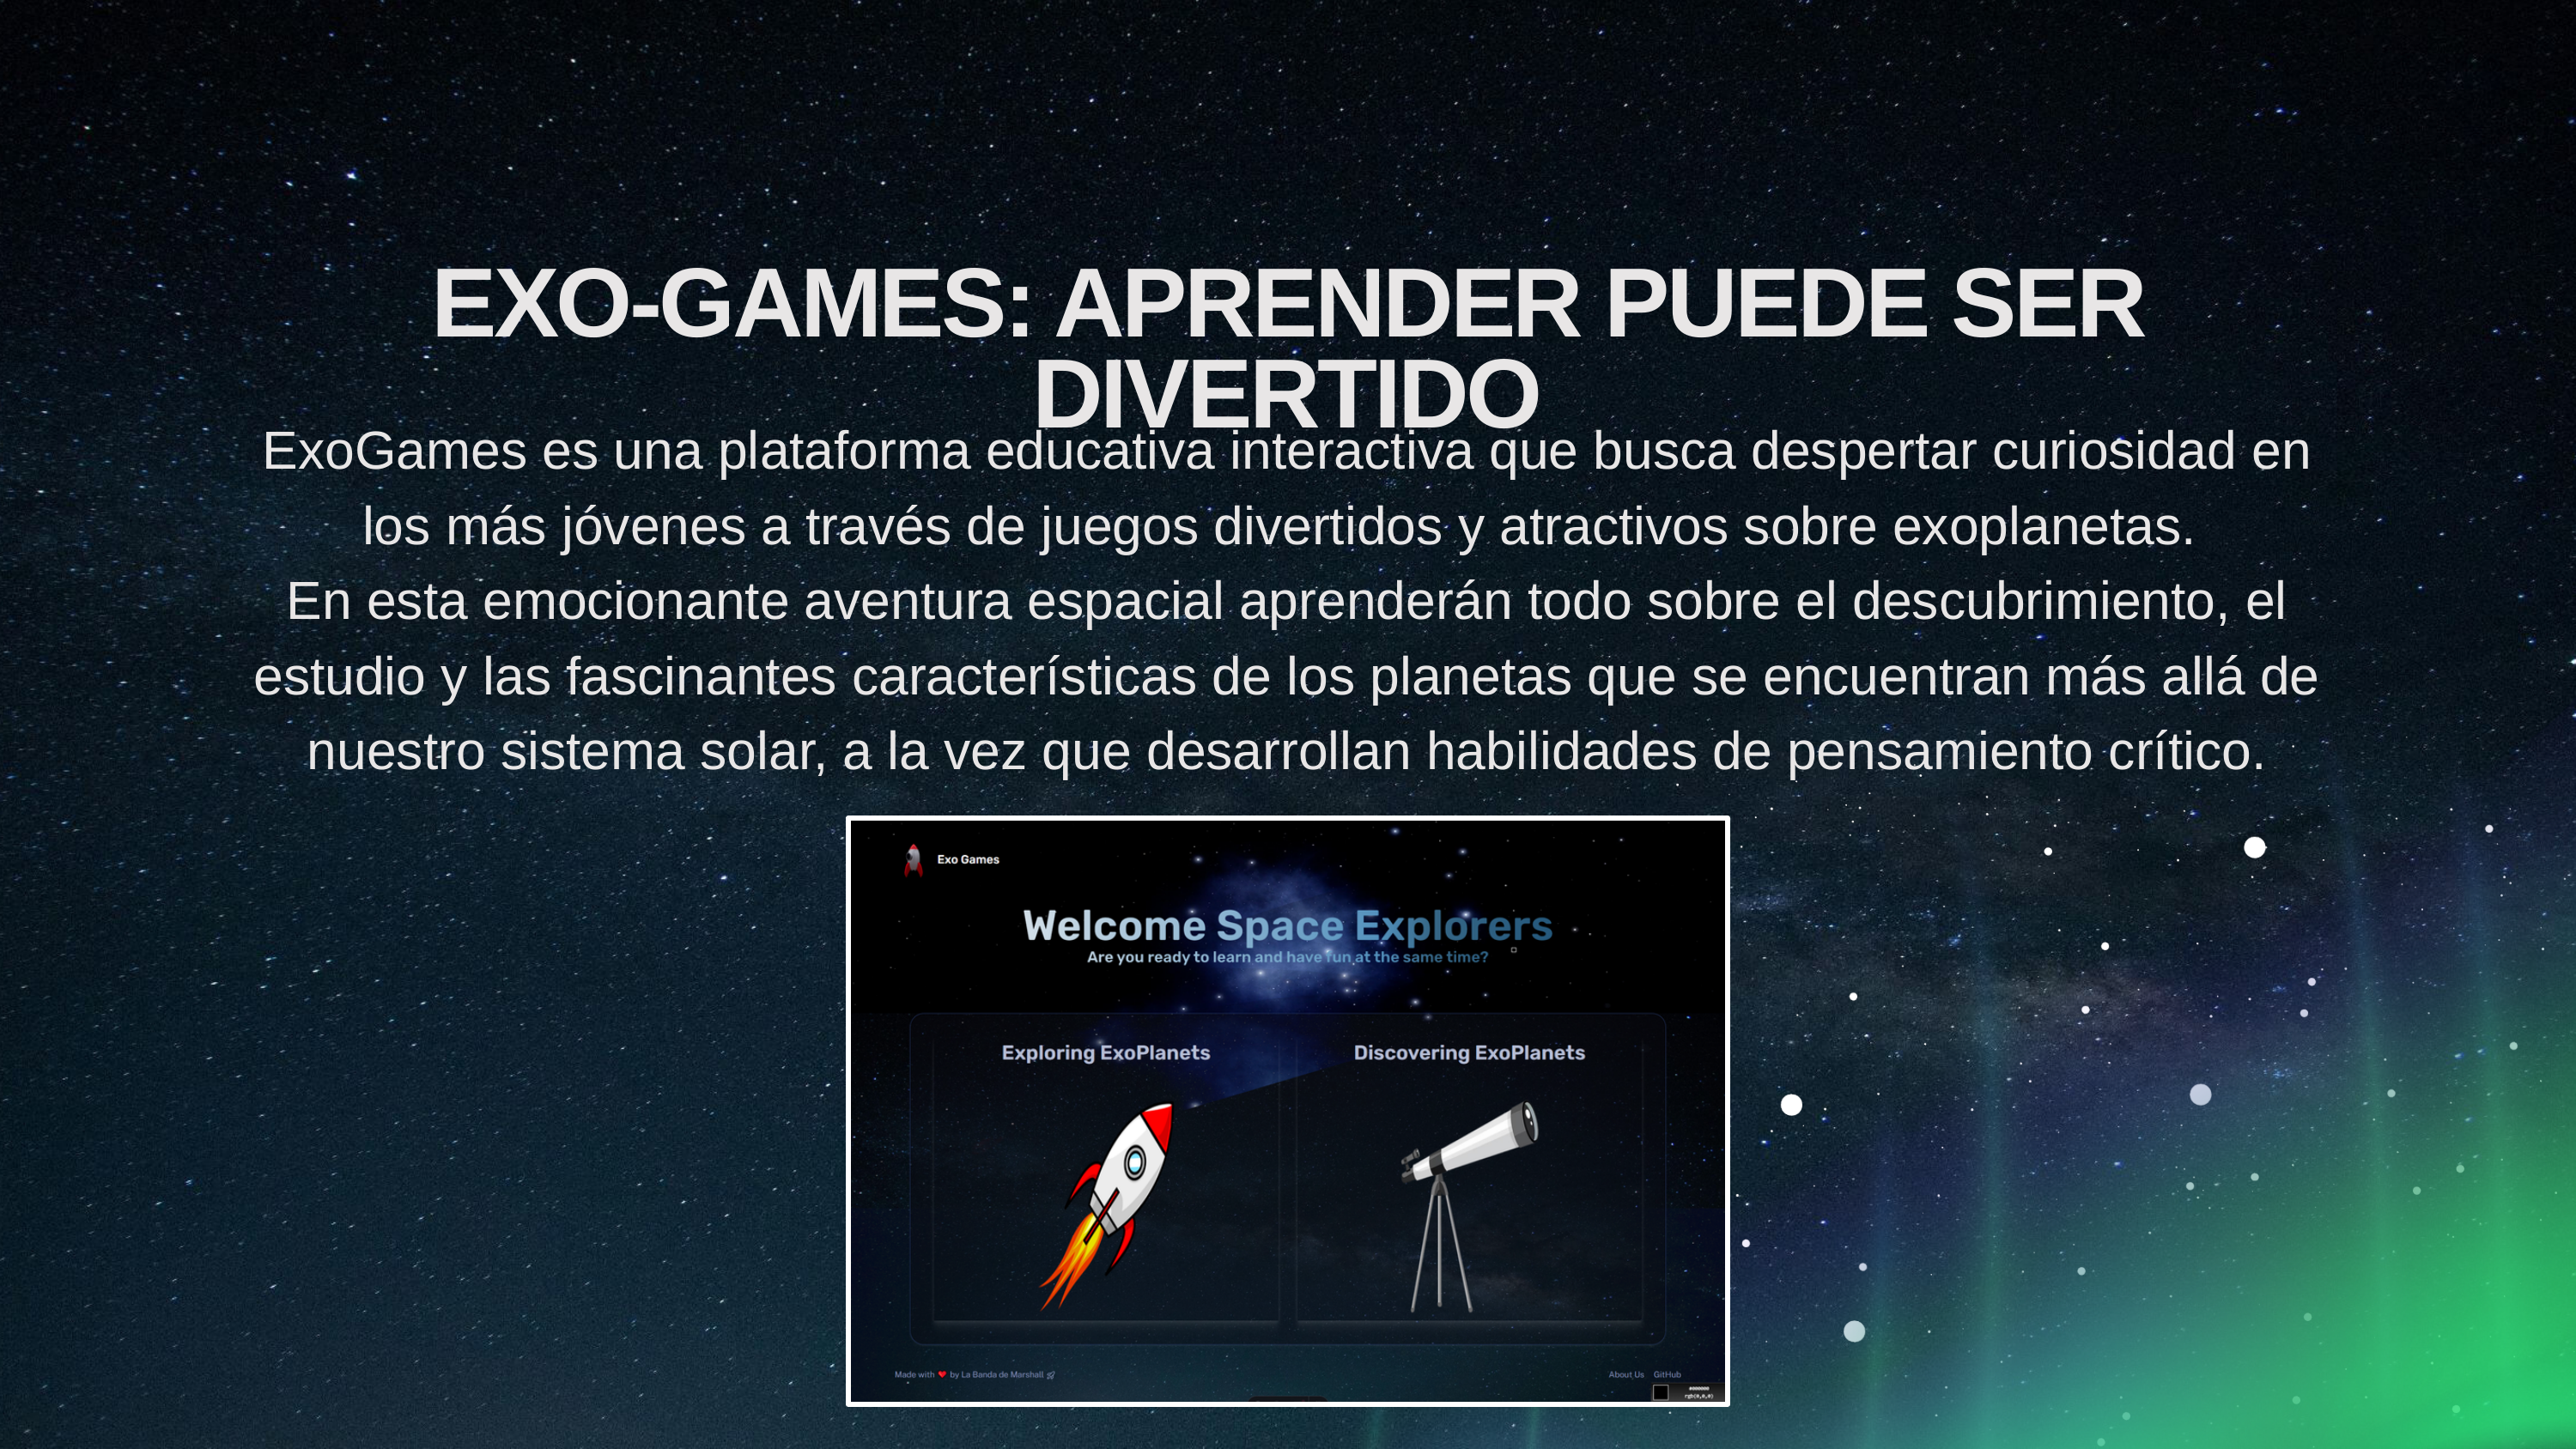

EXO-GAMES: APRENDER PUEDE SER DIVERTIDO
ExoGames es una plataforma educativa interactiva que busca despertar curiosidad en los más jóvenes a través de juegos divertidos y atractivos sobre exoplanetas.
En esta emocionante aventura espacial aprenderán todo sobre el descubrimiento, el estudio y las fascinantes características de los planetas que se encuentran más allá de nuestro sistema solar, a la vez que desarrollan habilidades de pensamiento crítico.